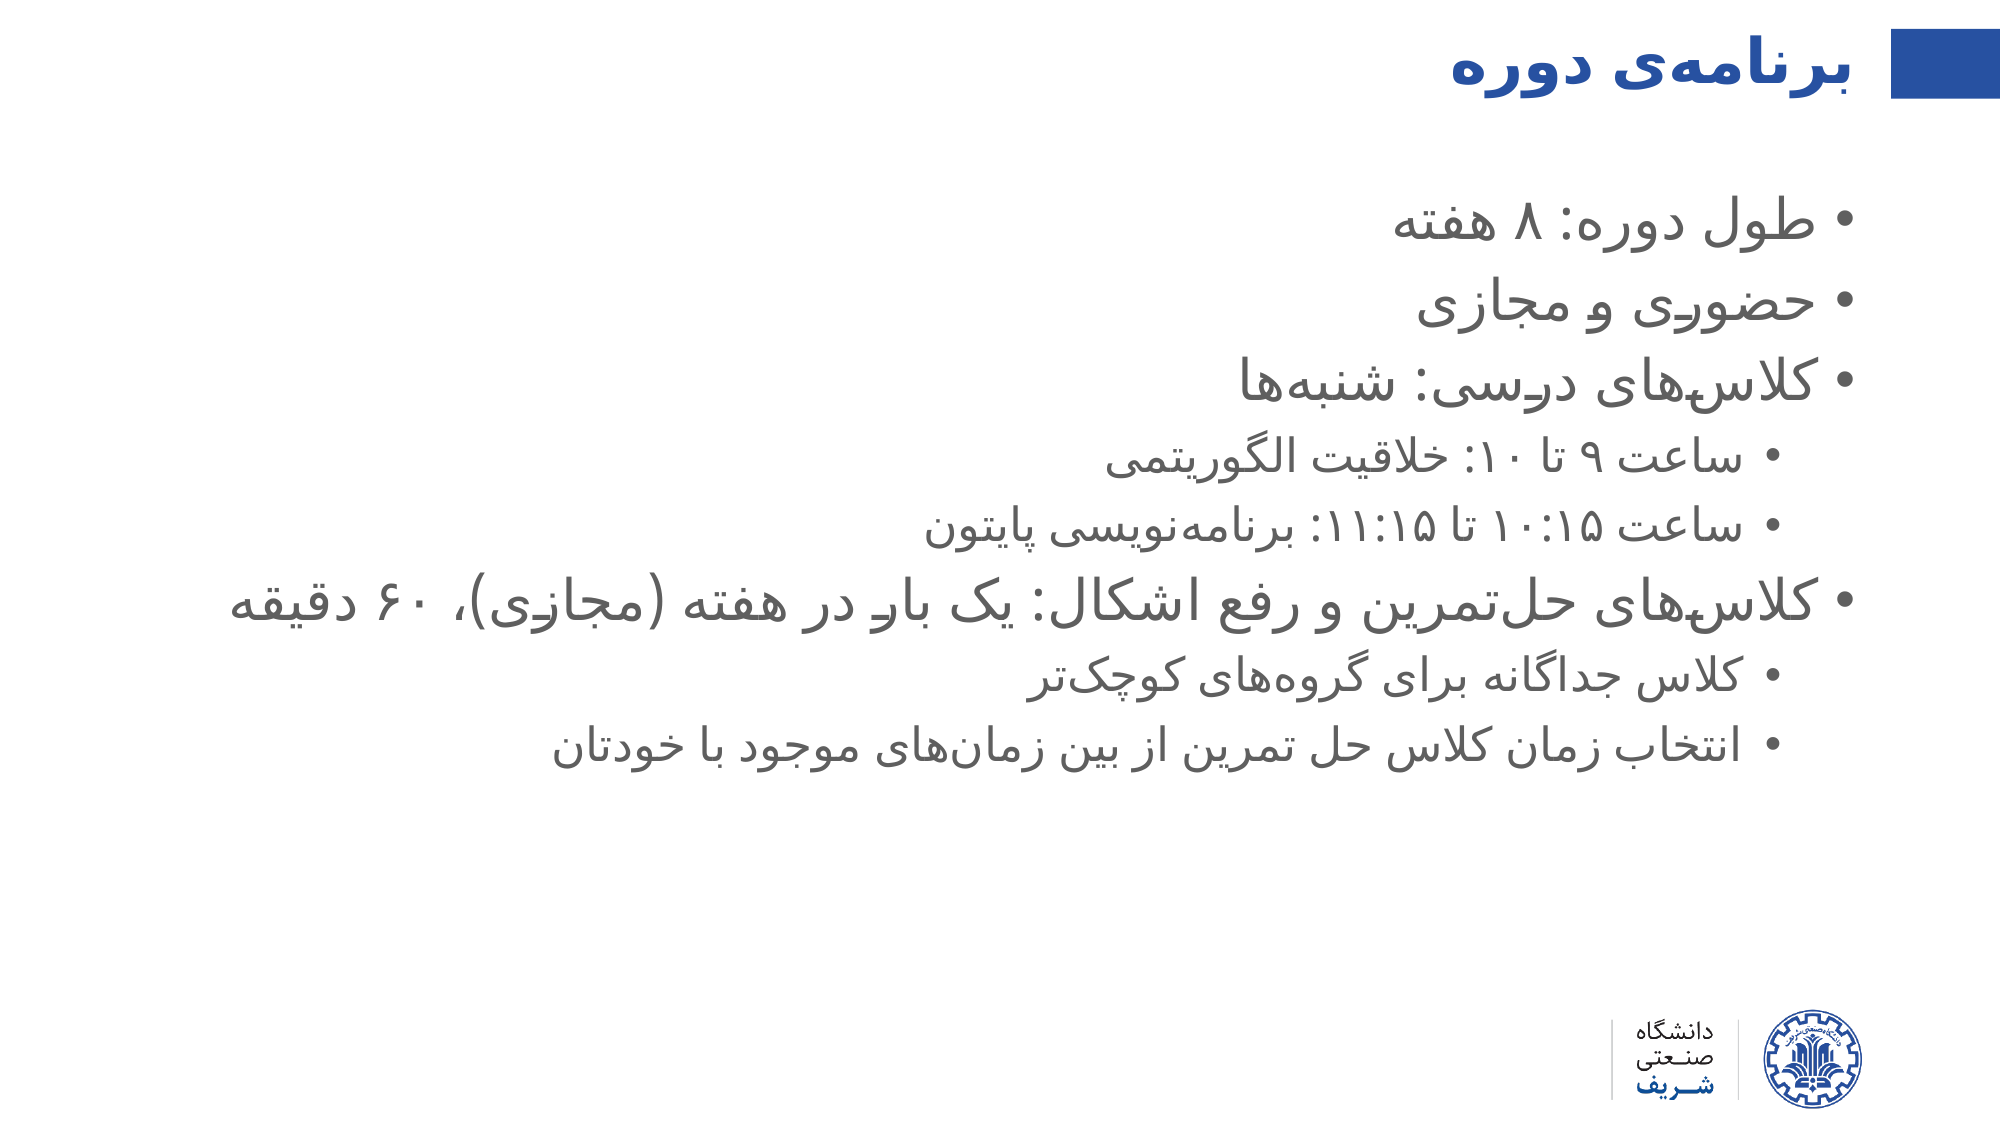

برنامه‌ی دوره
طول دوره‌: ۸ هفته
حضوری و مجازی
کلاس‌های درسی: شنبه‌ها
ساعت ۹ تا ۱۰: خلاقیت الگوریتمی
ساعت ۱۰:۱۵ تا ۱۱:۱۵: برنامه‌نویسی پایتون
کلاس‌های حل‌تمرین و رفع اشکال: یک بار در هفته (مجازی)، ۶۰ دقیقه
کلاس جداگانه برای گروه‌های کوچک‌تر
انتخاب زمان کلاس حل تمرین از بین زمان‌های موجود با خودتان